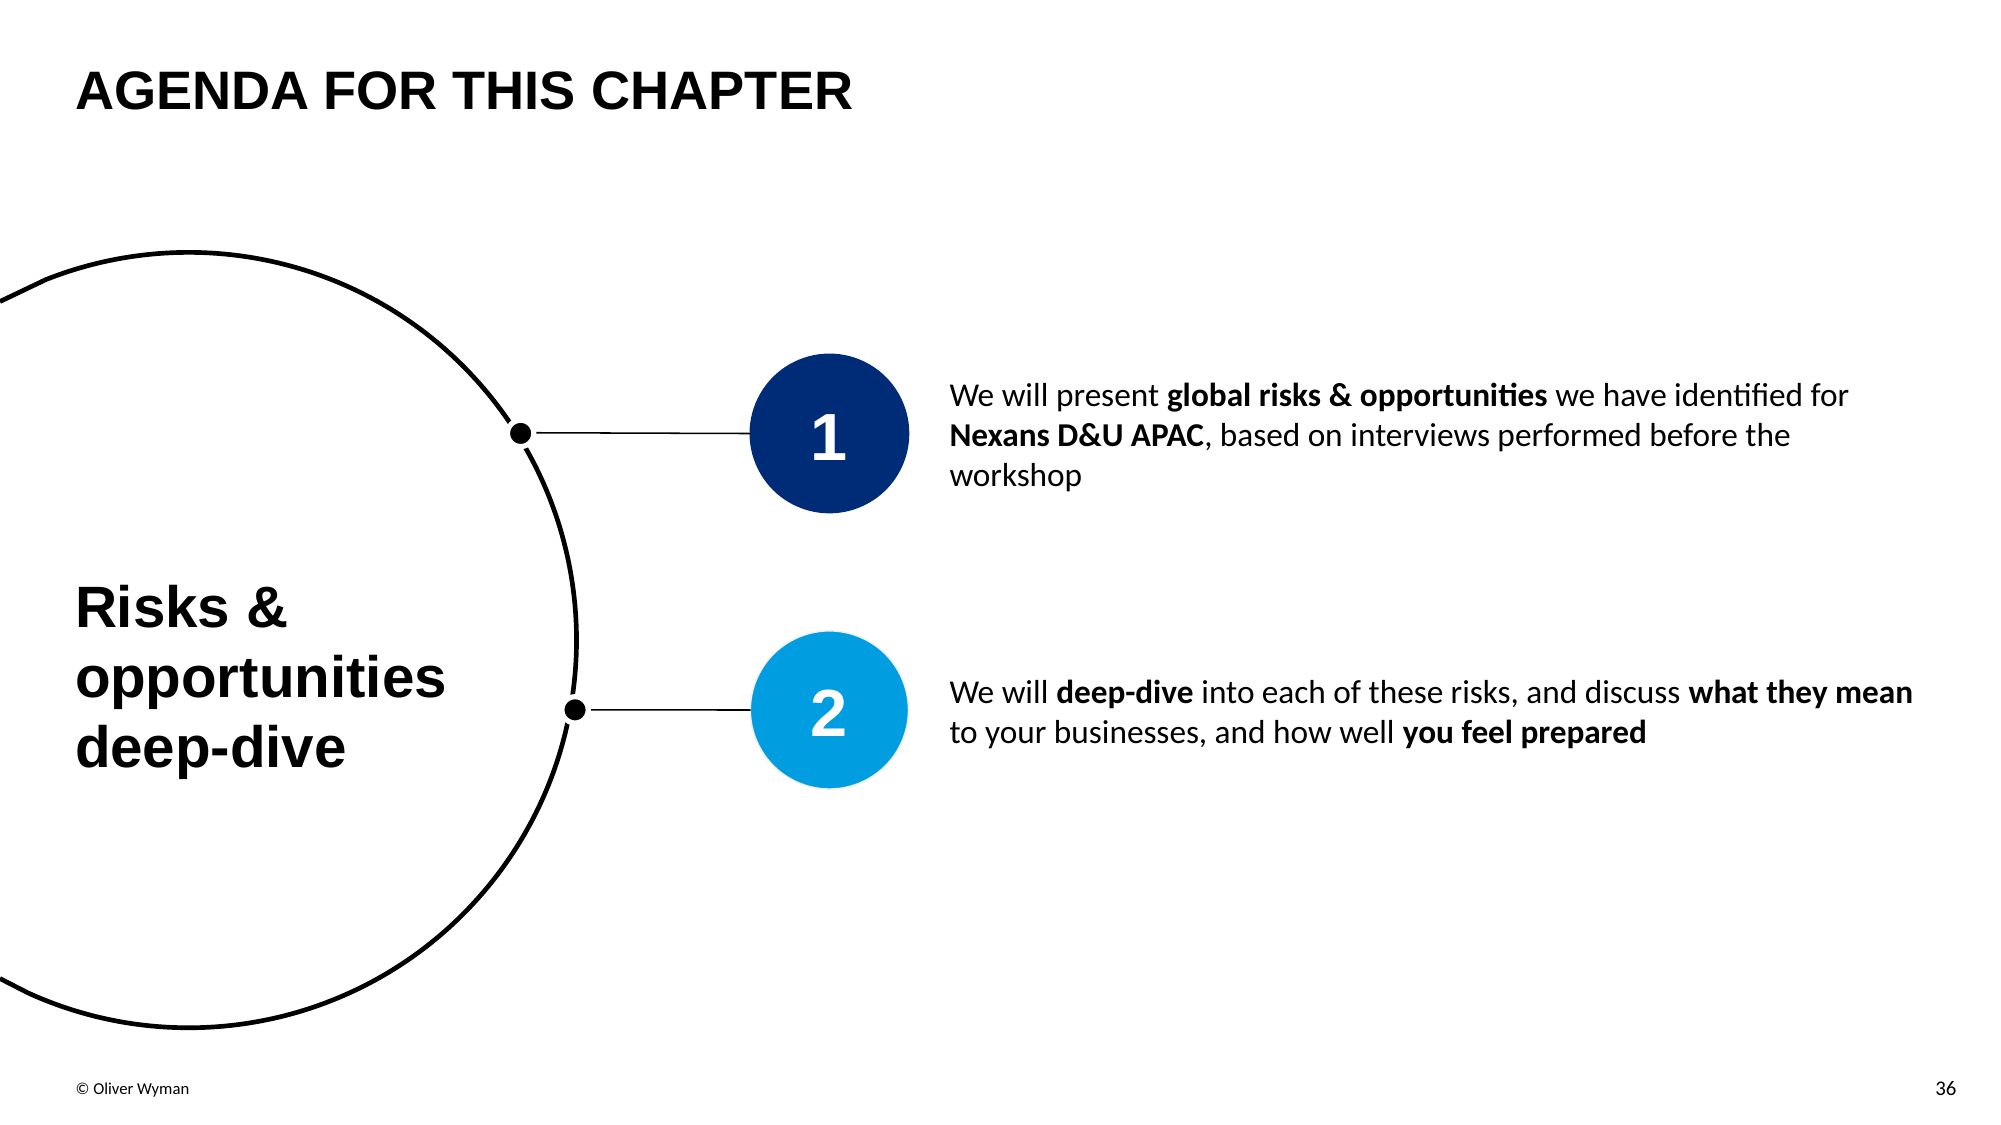

# Agenda for this chapter

1
We will present global risks & opportunities we have identified for Nexans D&U APAC, based on interviews performed before the workshop

Risks & opportunities deep-dive
2
We will deep-dive into each of these risks, and discuss what they mean to your businesses, and how well you feel prepared